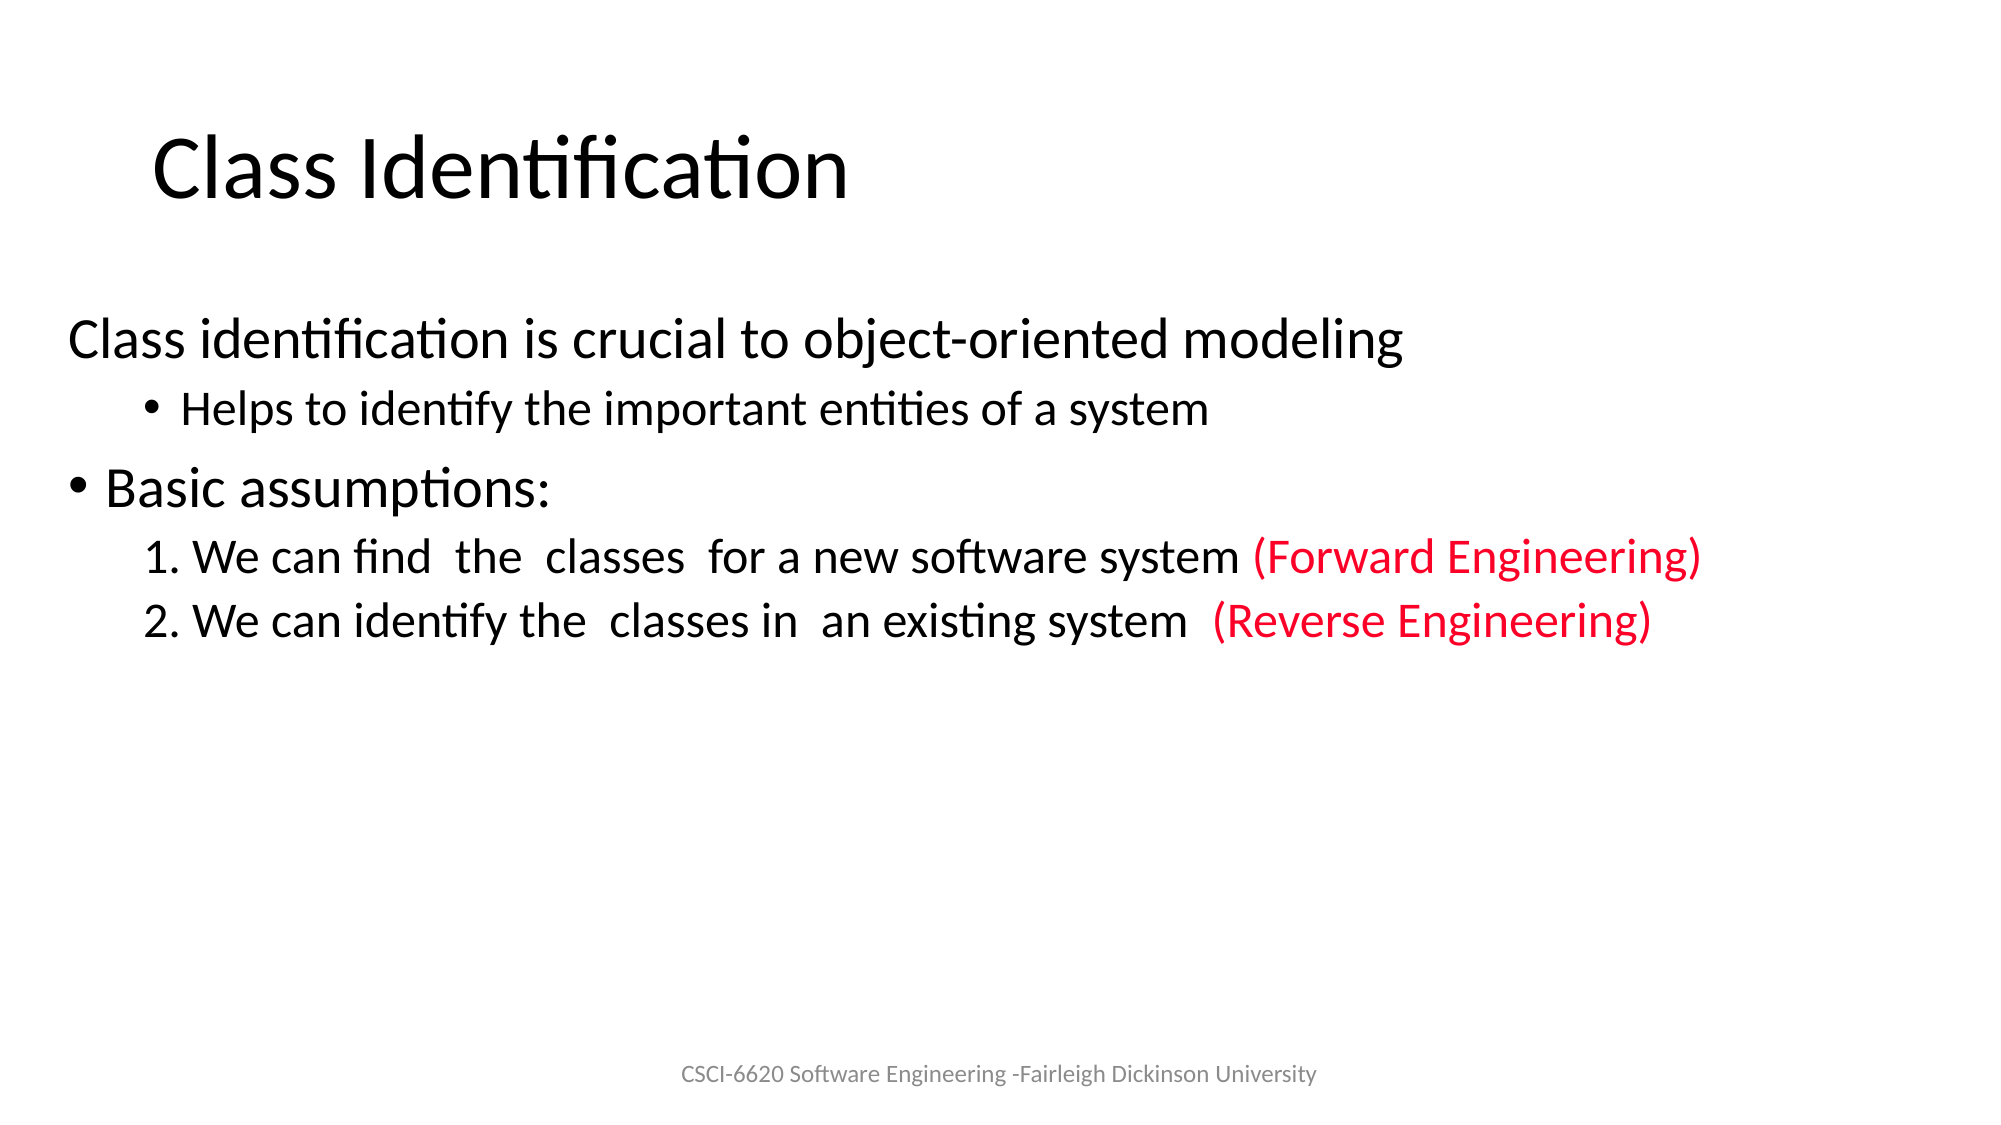

# Class Identification
Class identification is crucial to object-oriented modeling
Helps to identify the important entities of a system
Basic assumptions:
1. We can find  the  classes  for a new software system (Forward Engineering)
2. We can identify the  classes in  an existing system  (Reverse Engineering)
CSCI-6620 Software Engineering -Fairleigh Dickinson University